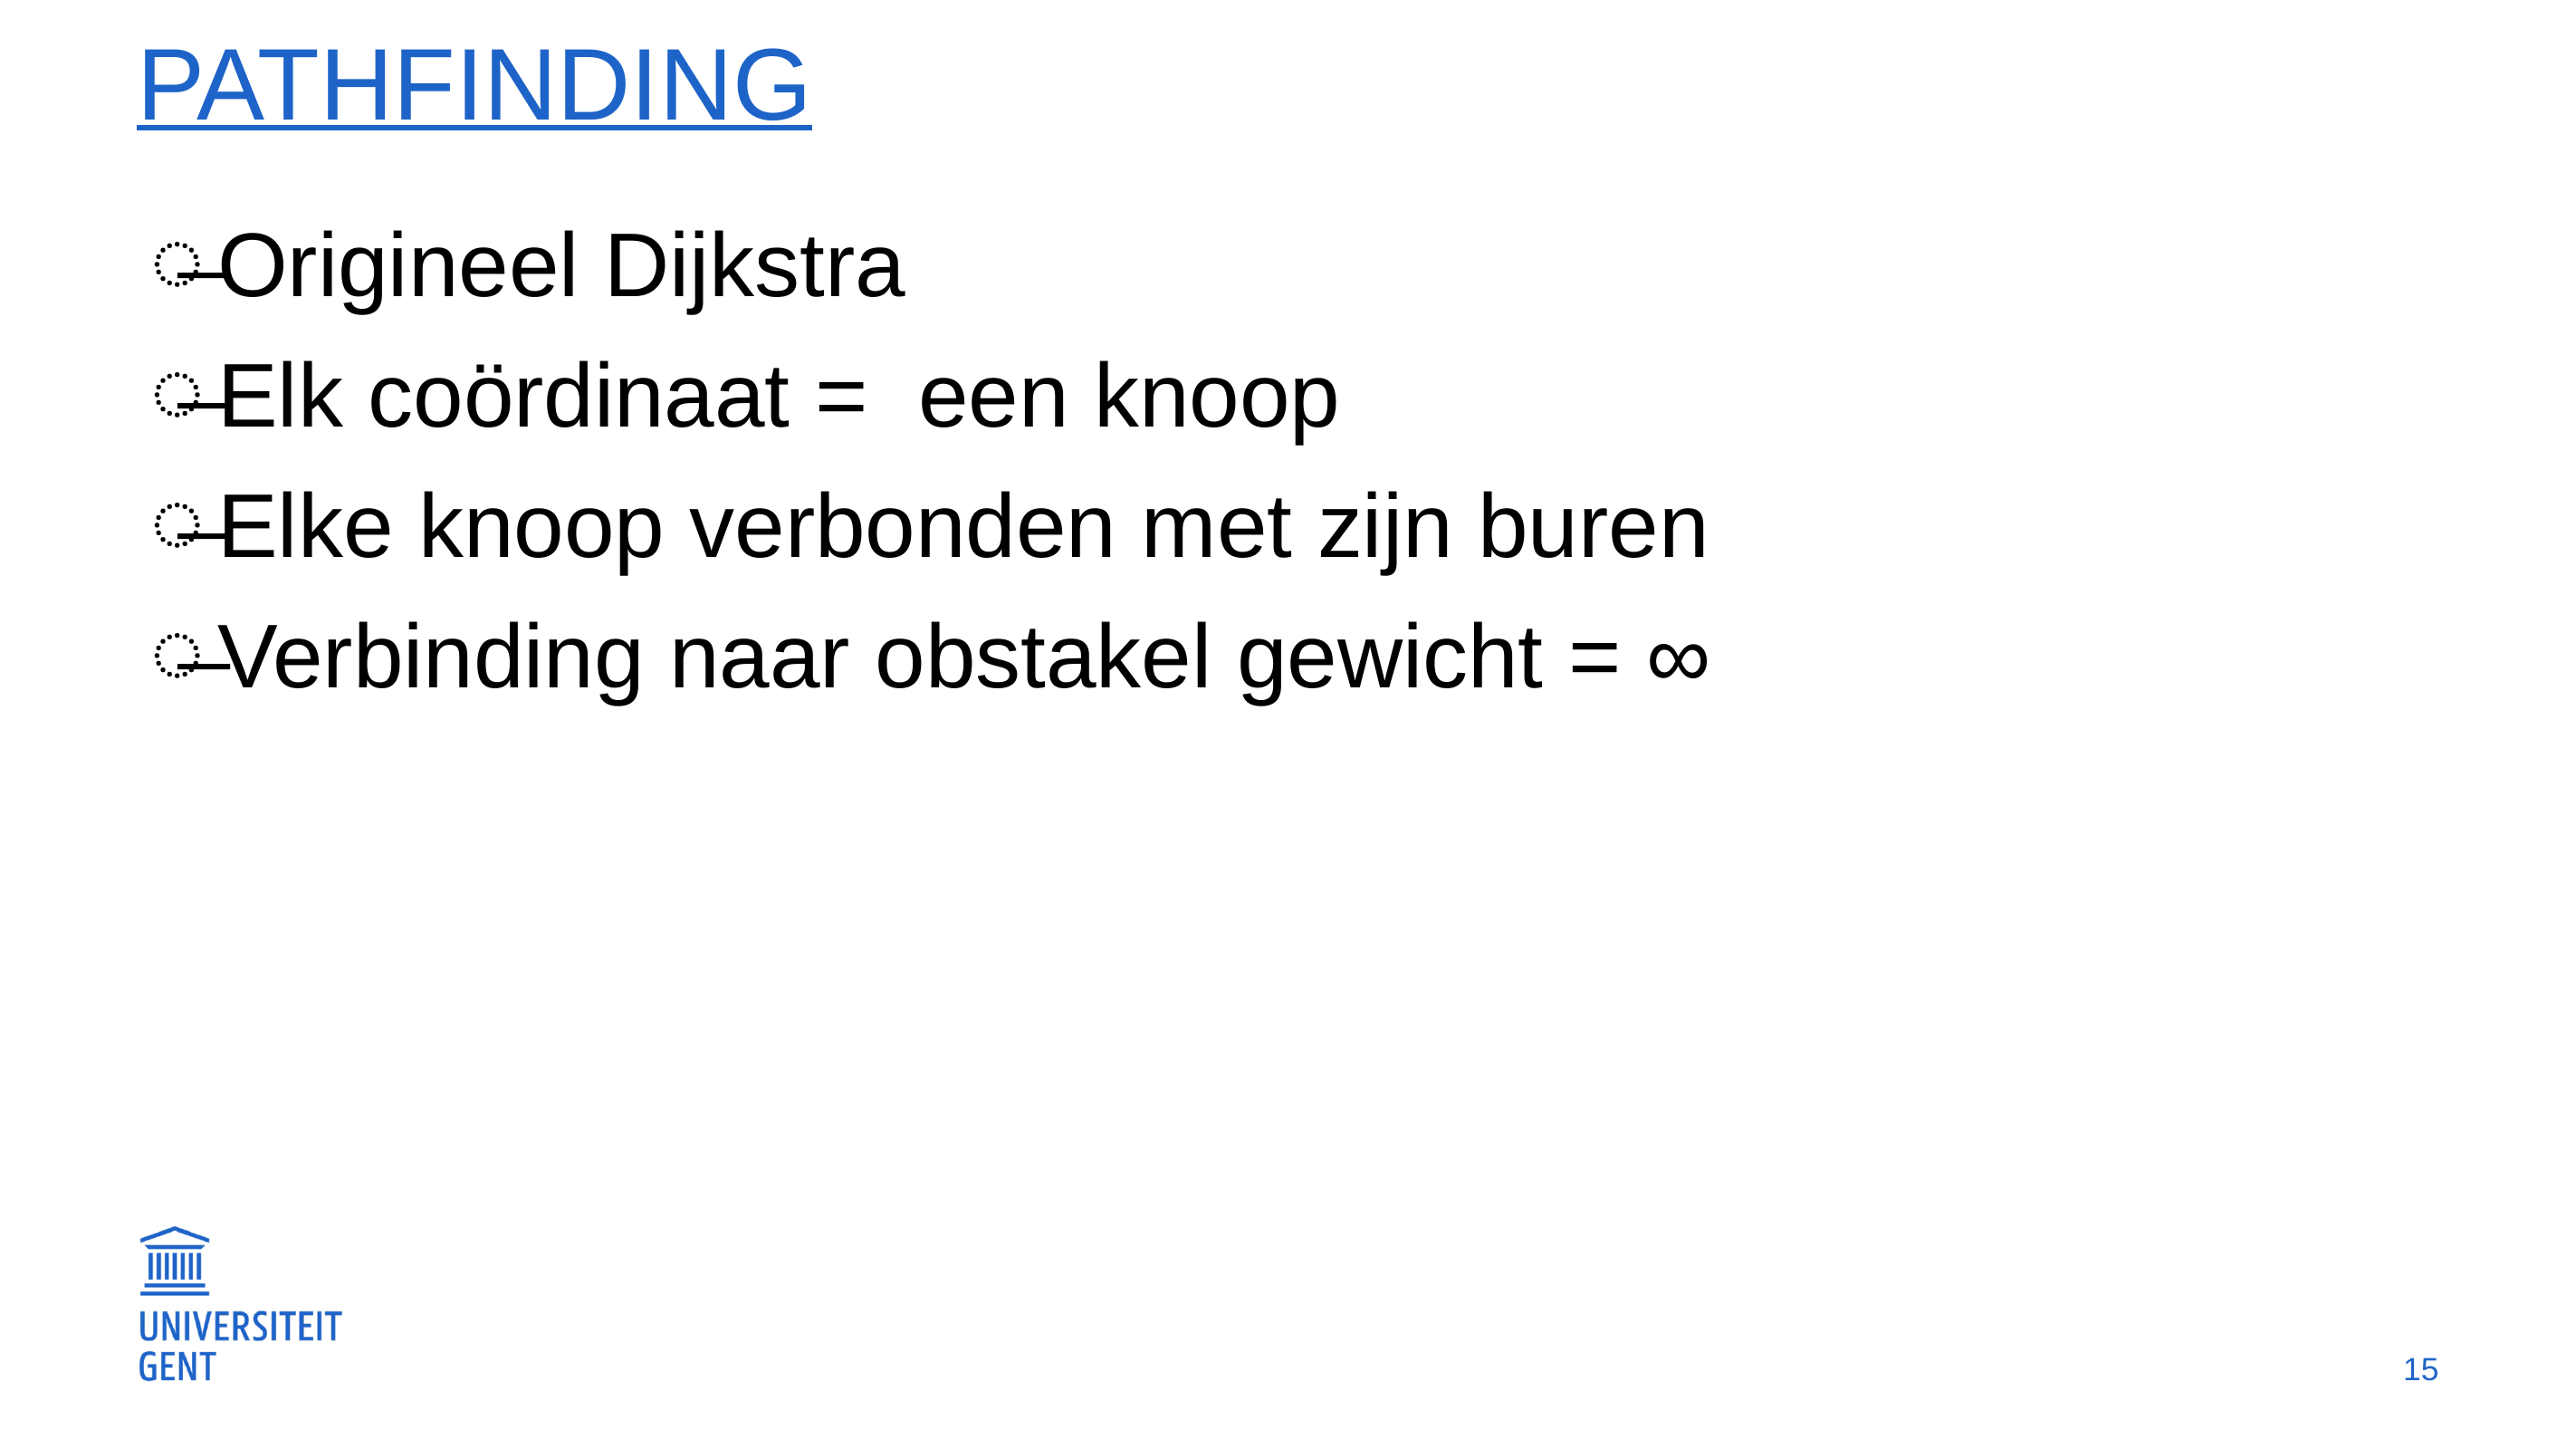

# Pathfinding
Origineel Dijkstra
Elk coördinaat =  een knoop
Elke knoop verbonden met zijn buren
Verbinding naar obstakel gewicht = ∞
15